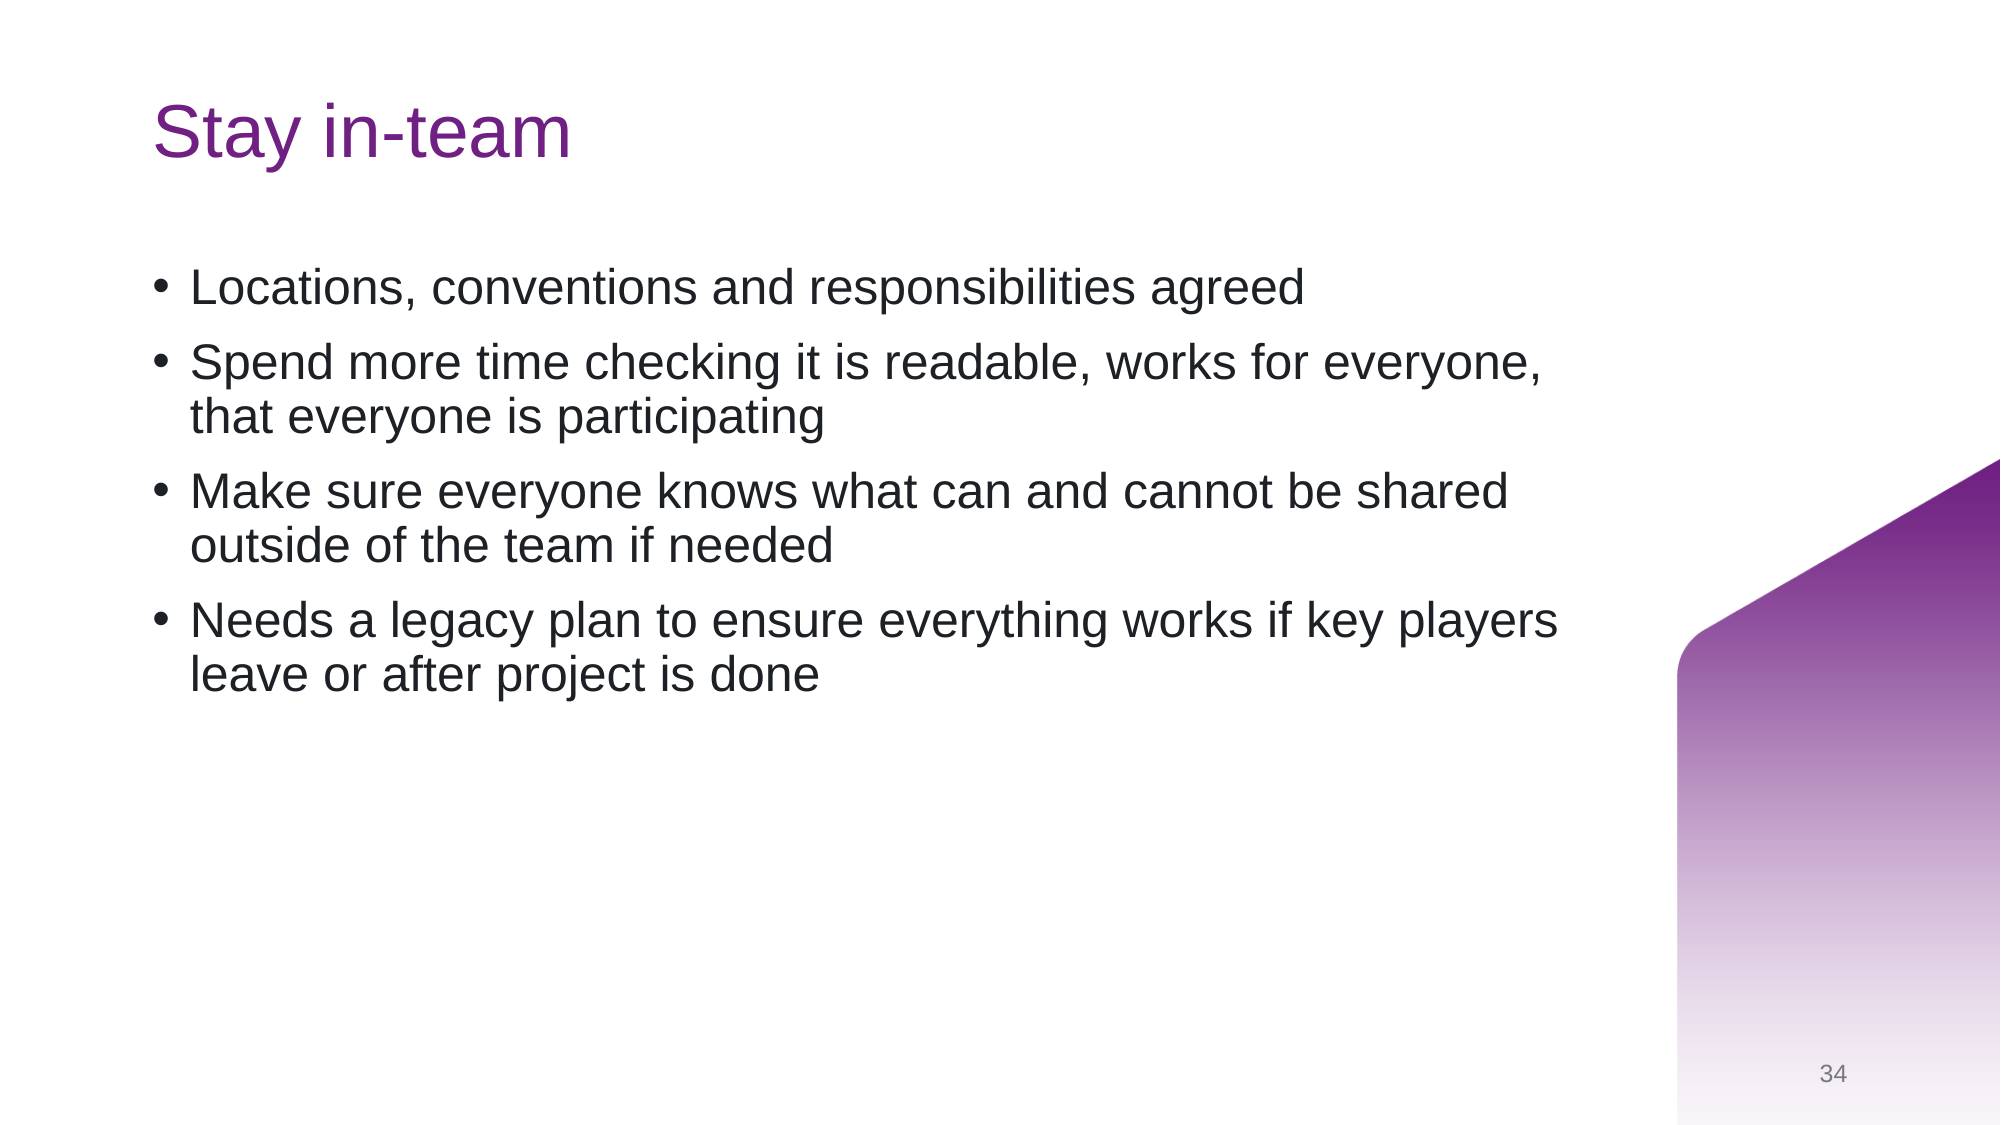

# Stay in-team
Locations, conventions and responsibilities agreed
Spend more time checking it is readable, works for everyone, that everyone is participating
Make sure everyone knows what can and cannot be shared outside of the team if needed
Needs a legacy plan to ensure everything works if key players leave or after project is done

34